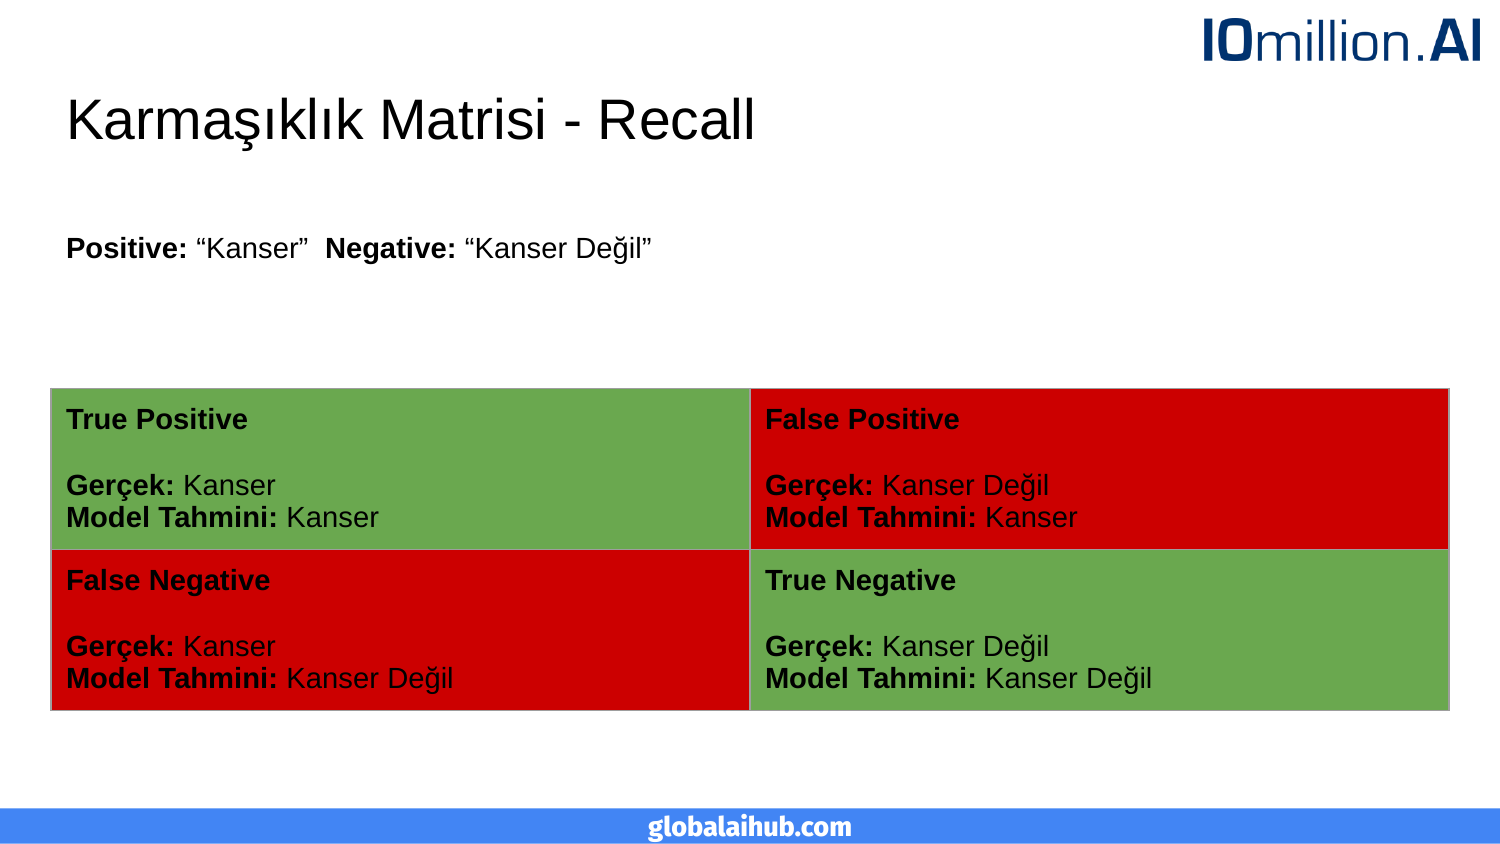

# Karmaşıklık Matrisi - Recall
Positive: “Kanser”  Negative: “Kanser Değil”
| True Positive Gerçek: Kanser Model Tahmini: Kanser | False Positive Gerçek: Kanser Değil Model Tahmini: Kanser |
| --- | --- |
| False Negative Gerçek: Kanser Model Tahmini: Kanser Değil | True Negative Gerçek: Kanser Değil Model Tahmini: Kanser Değil |